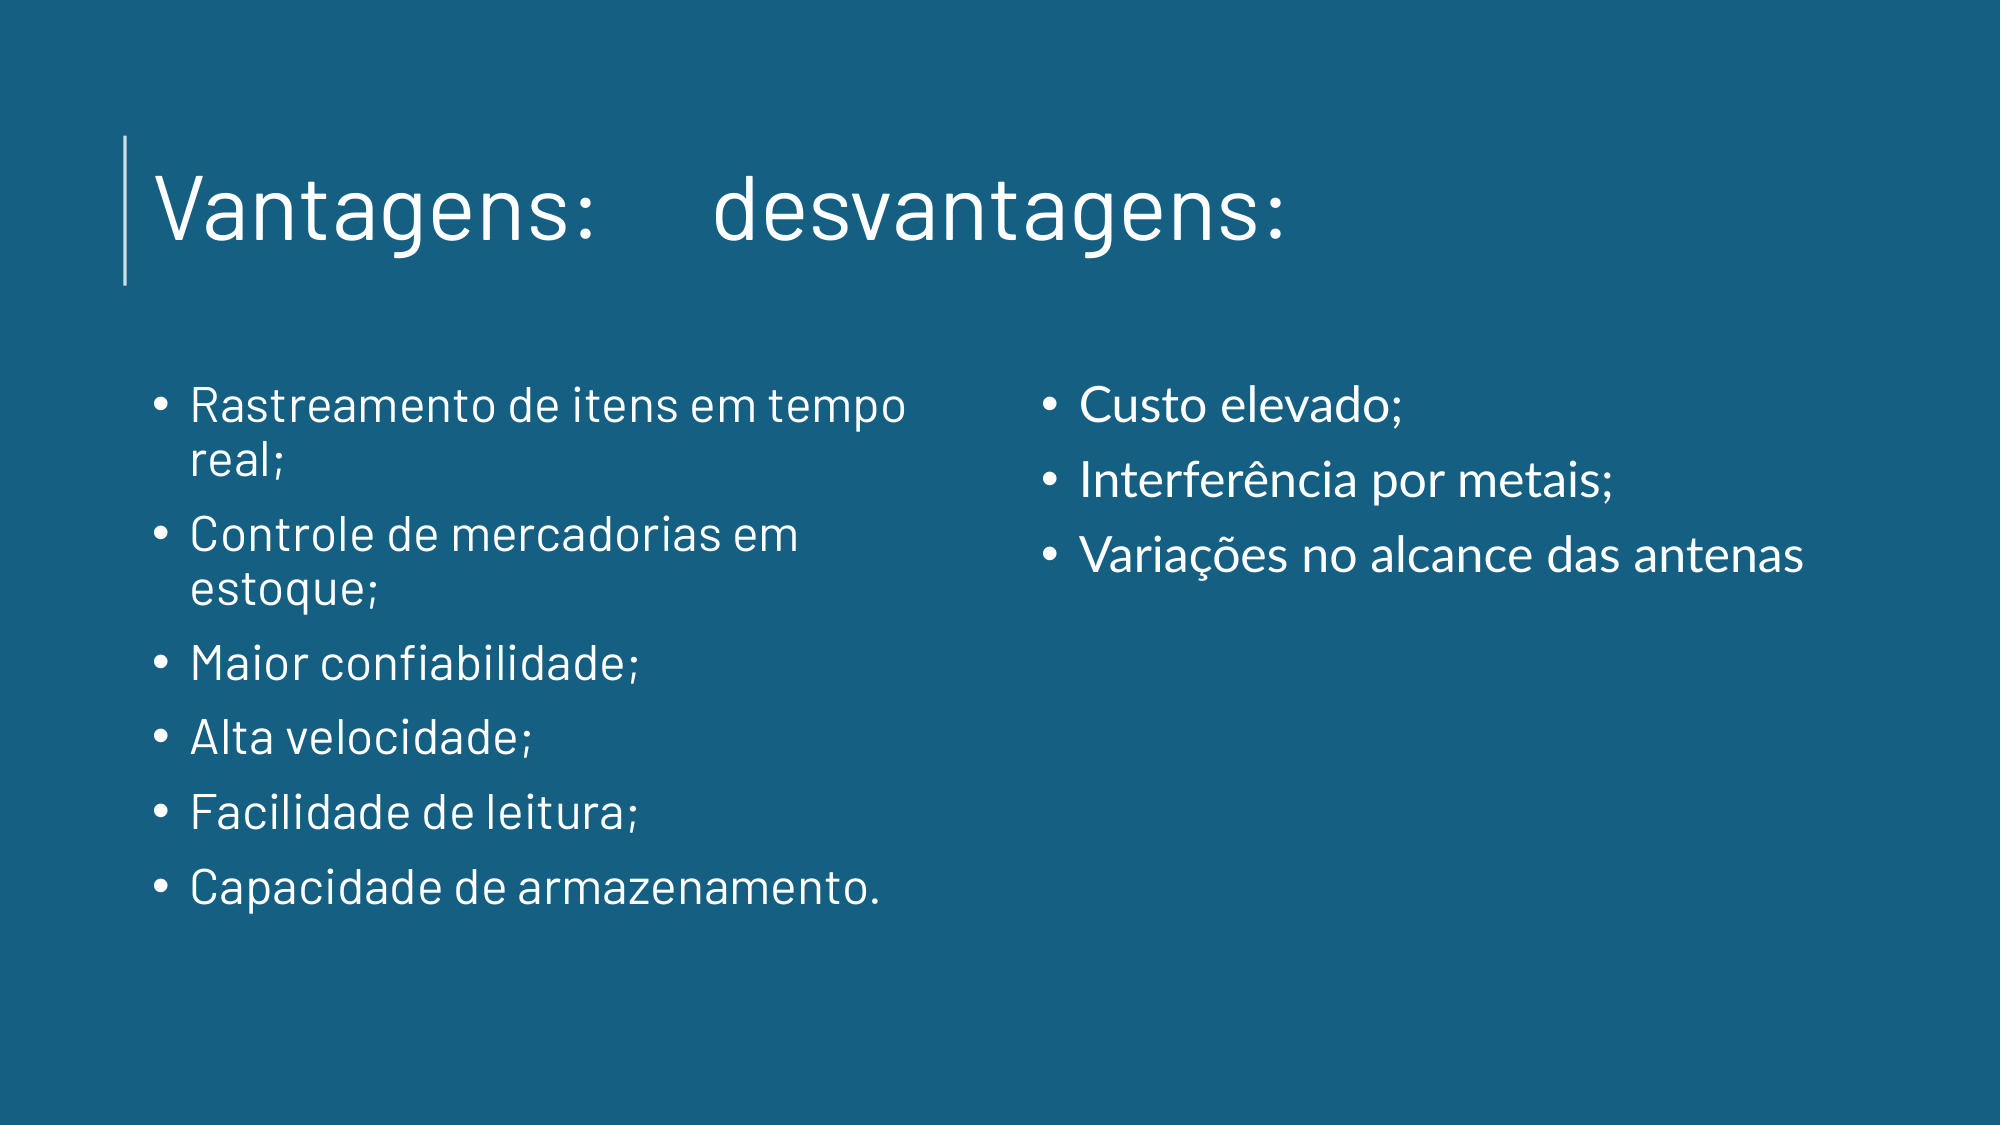

# Vantagens:      desvantagens:
Rastreamento de itens em tempo real;
Controle de mercadorias em estoque;
Maior confiabilidade;
Alta velocidade;
Facilidade de leitura;
Capacidade de armazenamento.
Custo elevado;
Interferência por metais;
Variações no alcance das antenas